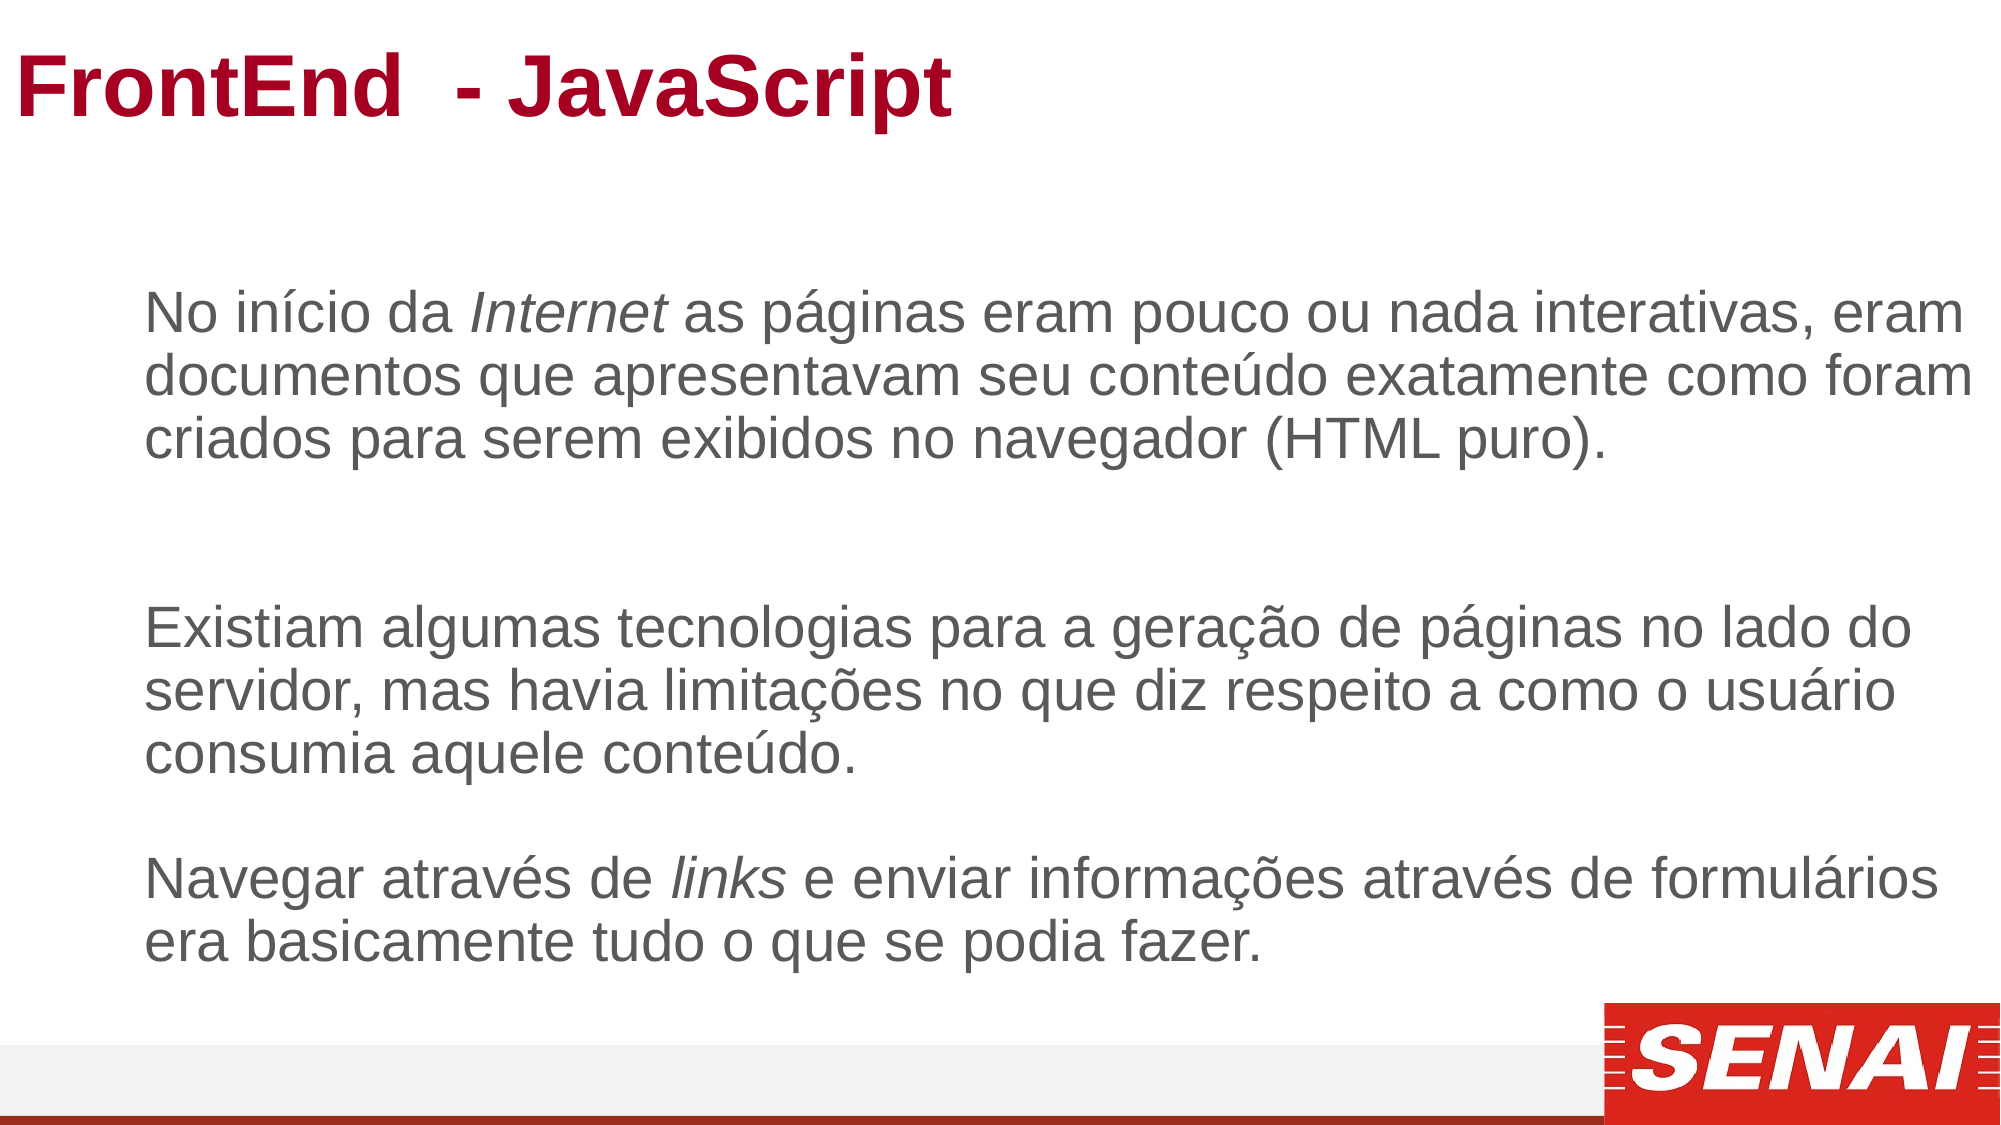

FrontEnd  - JavaScript
No início da Internet as páginas eram pouco ou nada interativas, eram documentos que apresentavam seu conteúdo exatamente como foram criados para serem exibidos no navegador (HTML puro).

Existiam algumas tecnologias para a geração de páginas no lado do servidor, mas havia limitações no que diz respeito a como o usuário consumia aquele conteúdo.

Navegar através de links e enviar informações através de formulários era basicamente tudo o que se podia fazer.